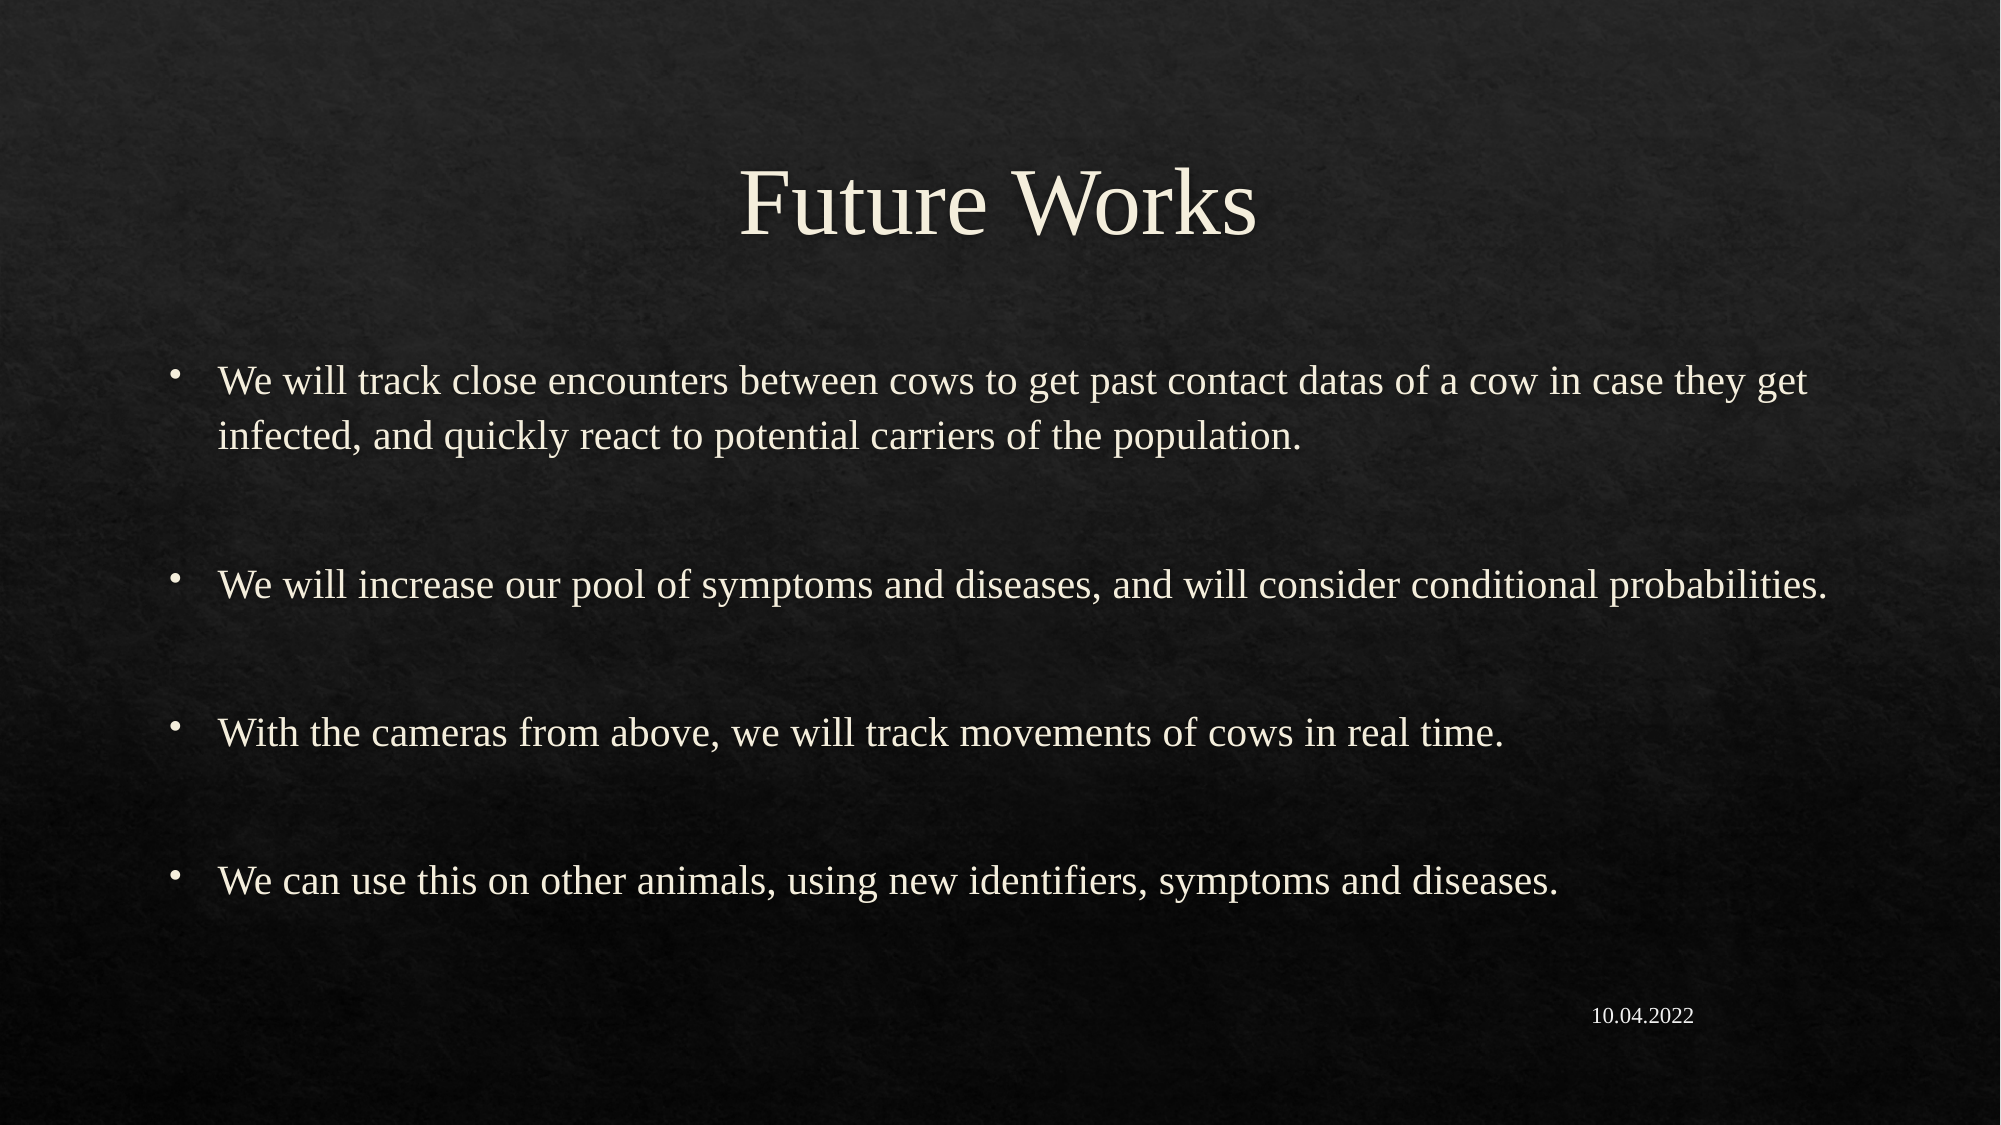

# Future Works
We will track close encounters between cows to get past contact datas of a cow in case they get infected, and quickly react to potential carriers of the population.

We will increase our pool of symptoms and diseases, and will consider conditional probabilities.

With the cameras from above, we will track movements of cows in real time.

We can use this on other animals, using new identifiers, symptoms and diseases.
10.04.2022